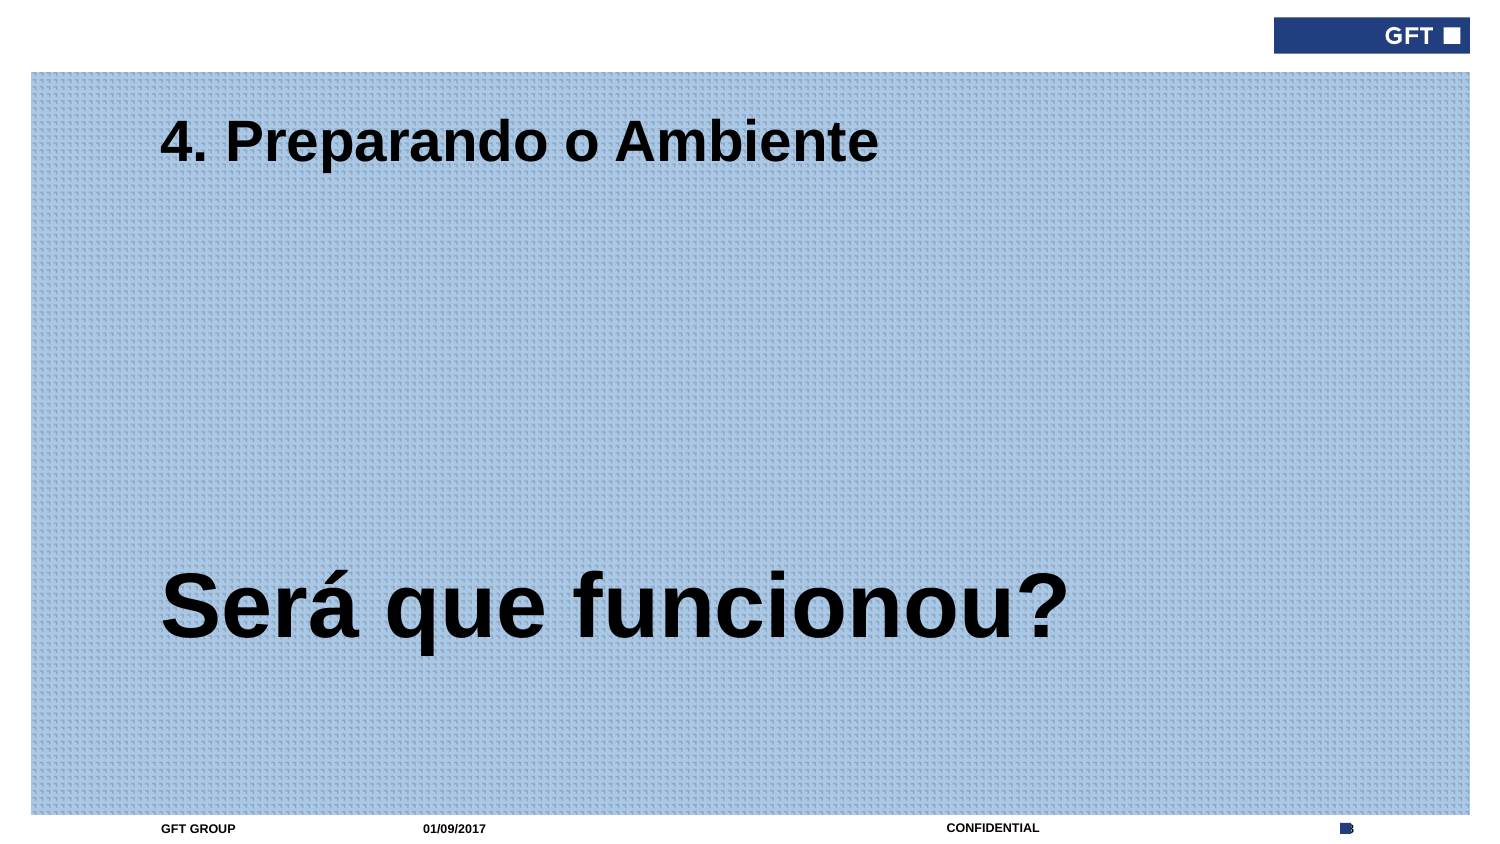

4. Preparando o Ambiente
# Será que funcionou?
01/09/2017